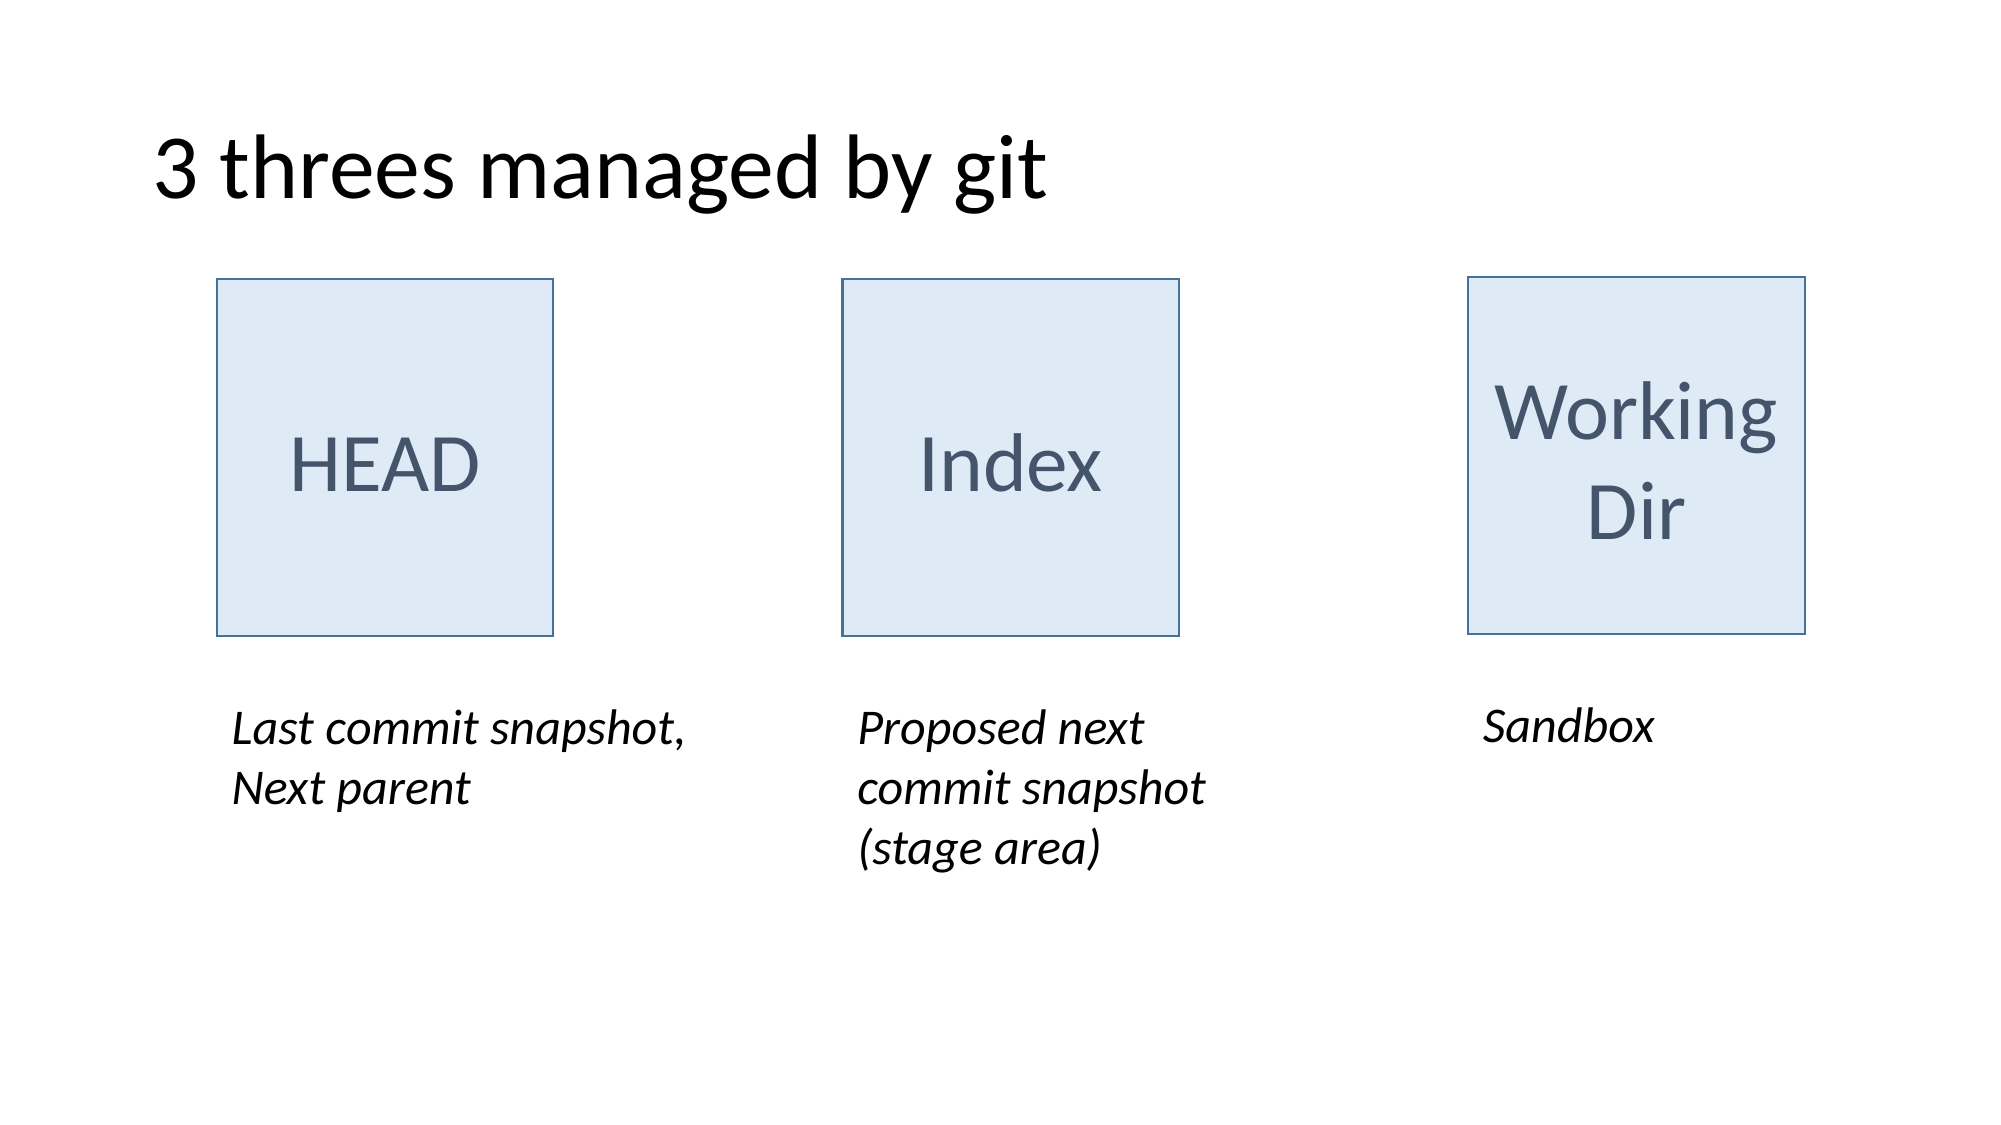

# 3 threes managed by git
Working
Dir
HEAD
Index
Sandbox
Last commit snapshot,
Next parent
Proposed next commit snapshot (stage area)